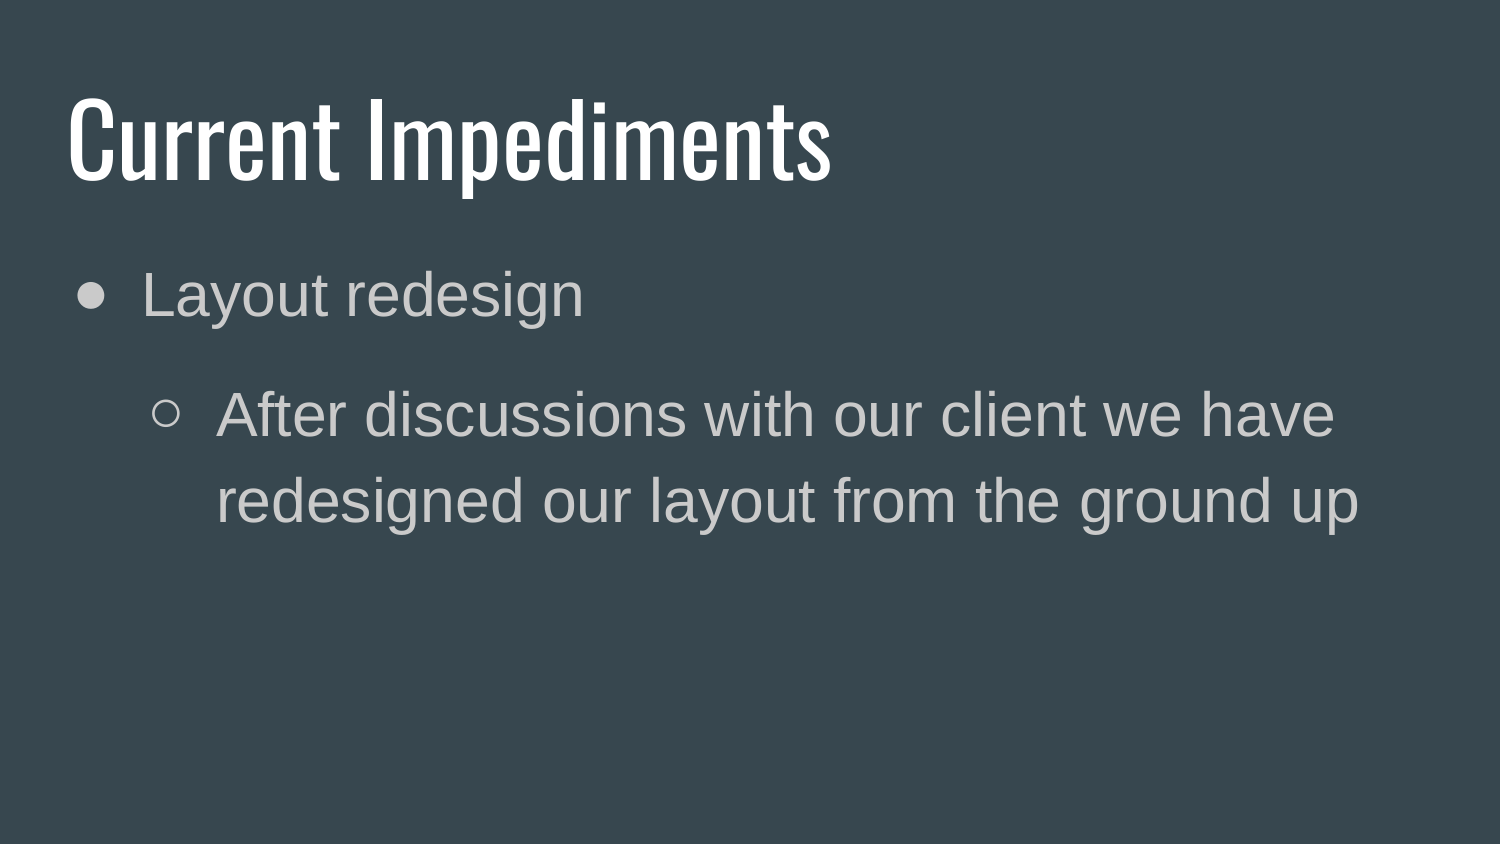

# Current Impediments
Layout redesign
After discussions with our client we have redesigned our layout from the ground up